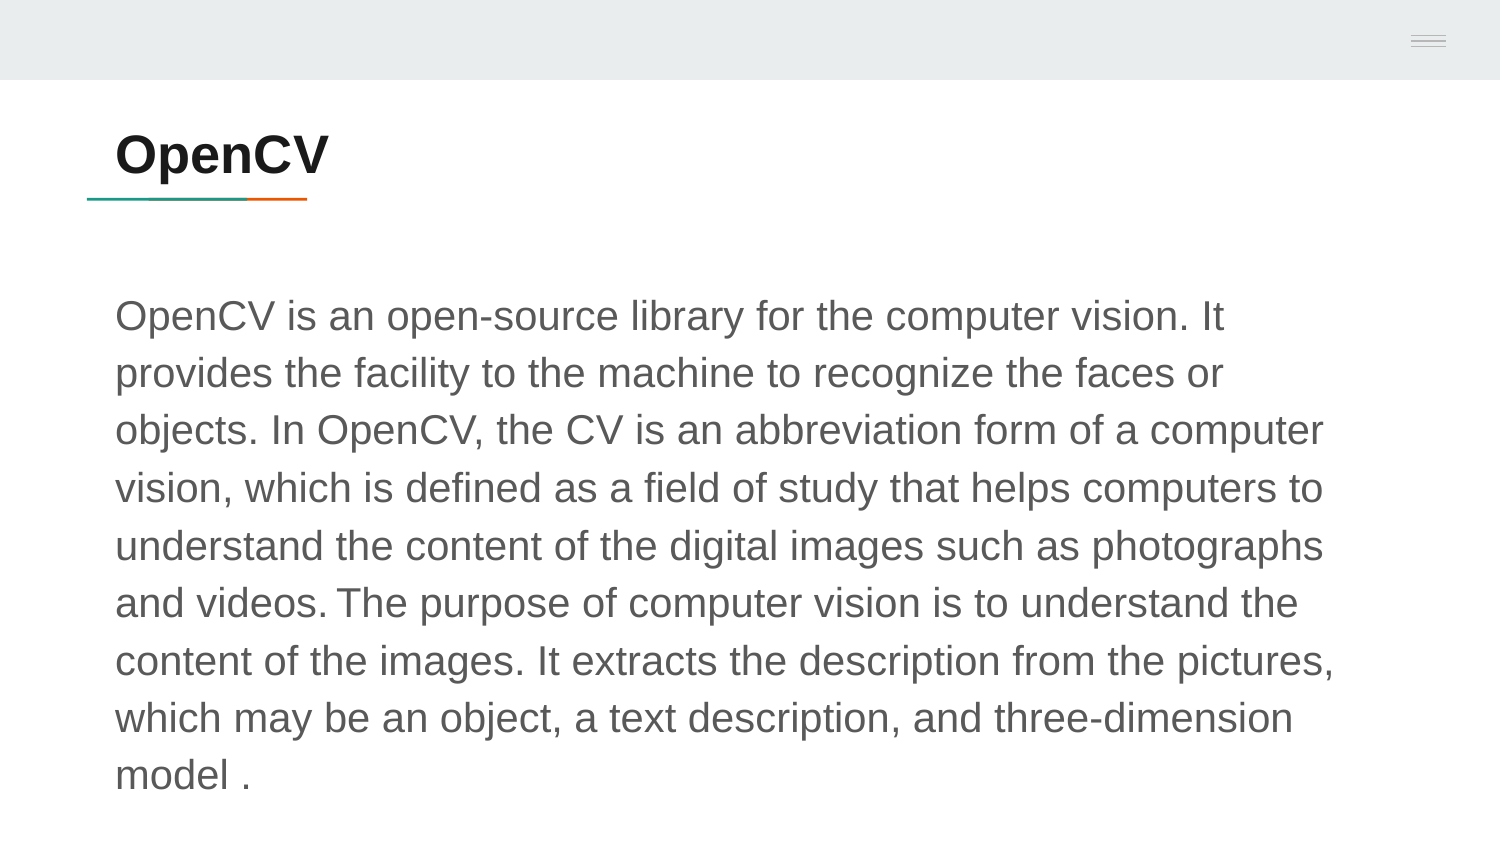

# OpenCV
OpenCV is an open-source library for the computer vision. It provides the facility to the machine to recognize the faces or objects. In OpenCV, the CV is an abbreviation form of a computer vision, which is defined as a field of study that helps computers to understand the content of the digital images such as photographs and videos. The purpose of computer vision is to understand the content of the images. It extracts the description from the pictures, which may be an object, a text description, and three-dimension model .